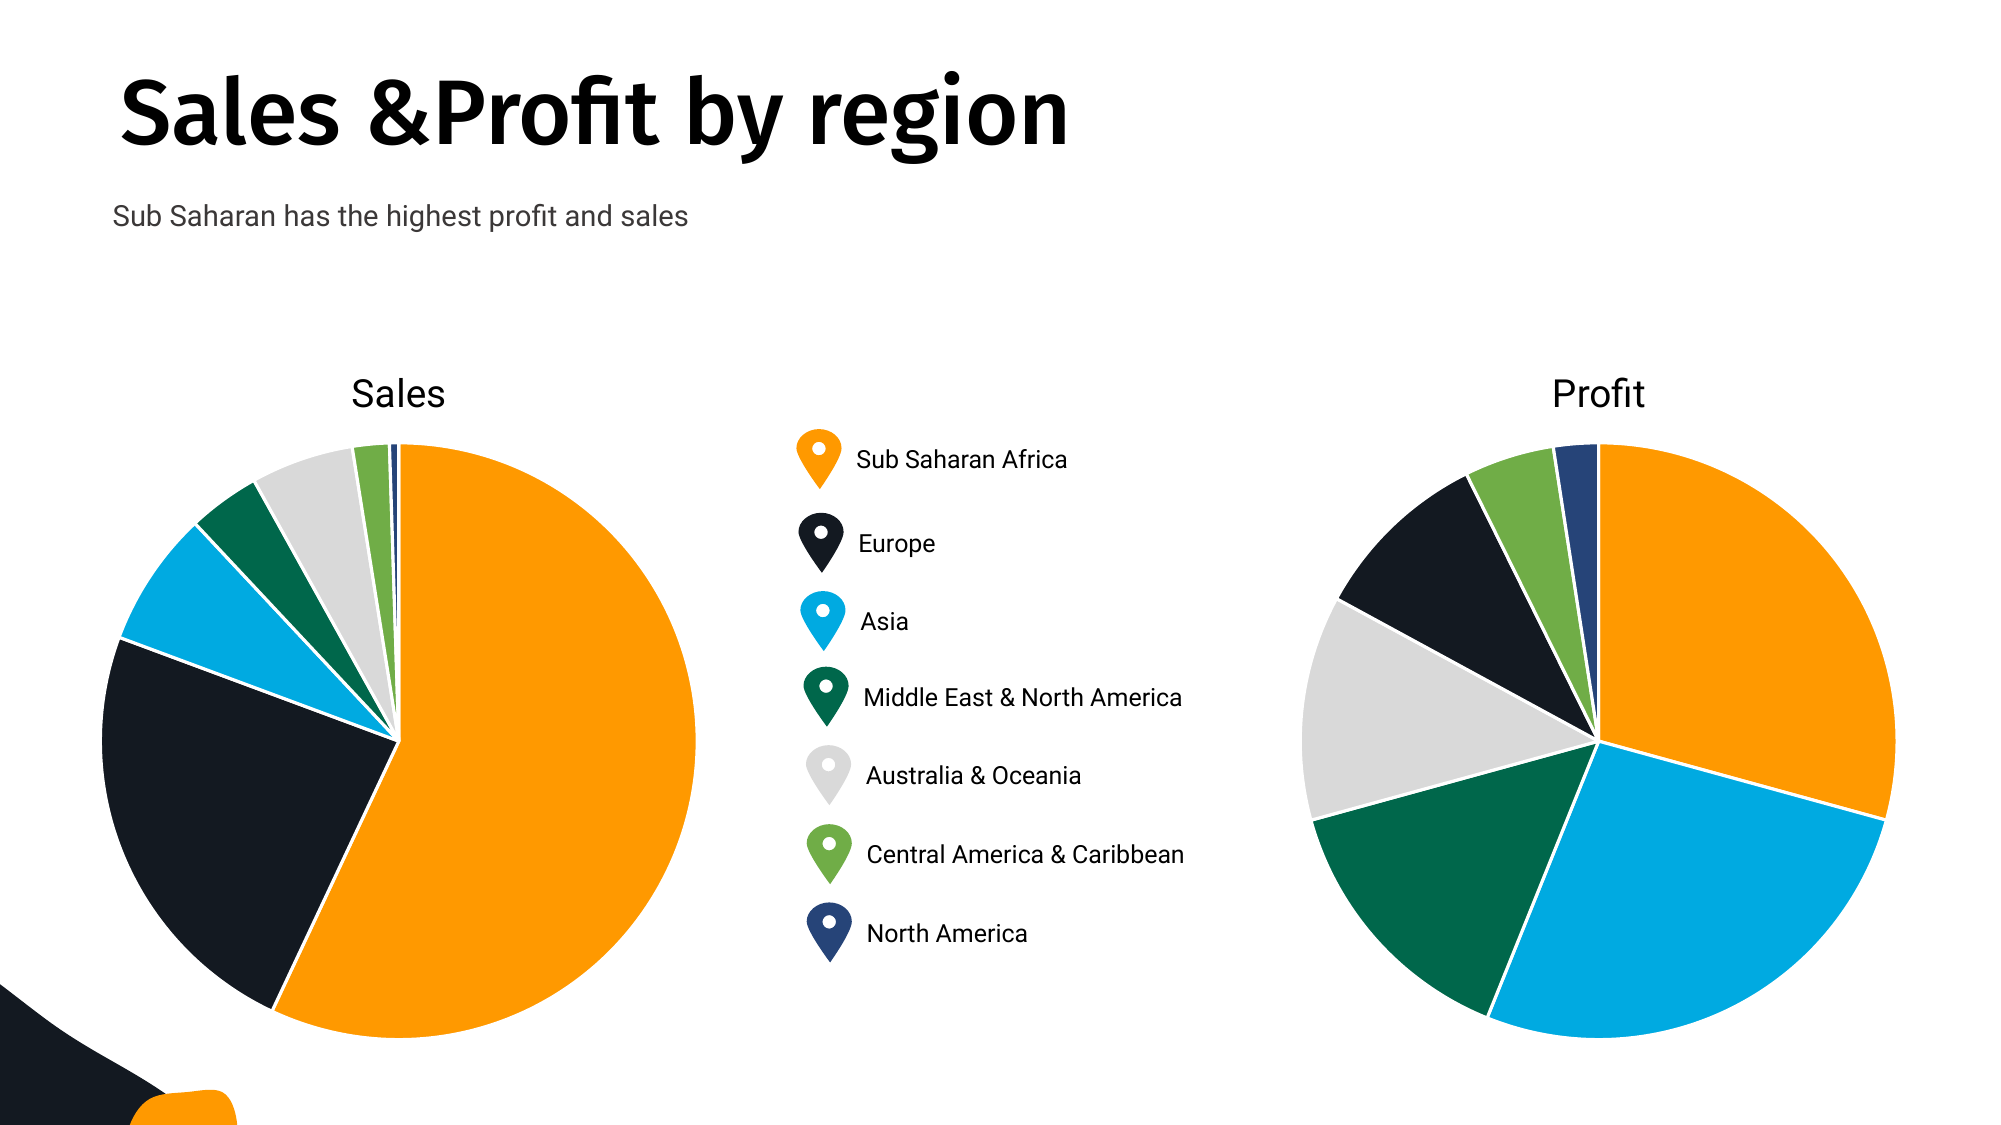

Sales &Profit by region
Sub Saharan has the highest profit and sales

### Chart: Sales

| Category | Sales |
|---|---|
| Sub saharan Africa | 1709.0 |
| Europe | 710.0 |
| Asia | 221.0 |
| Middle east & North America | 117.0 |
| Autralia and Ocania | 167.0 |
| Central america & carrebian | 60.0 |
| North America | 15.0 |

### Chart: Profit

| Category | Sales |
|---|---|
| Sub saharan Africa | 12.0 |
| Europe | 11.0 |
| Asia | 6.0 |
| Middle east & North America | 5.0 |
| Australlia & Oceania | 4.0 |
| Central America & Carrebian | 2.0 |
| North America | 1.0 |
Sub Saharan Africa

Europe

Asia

Middle East & North America

Australia & Oceania

Central America & Caribbean

North America